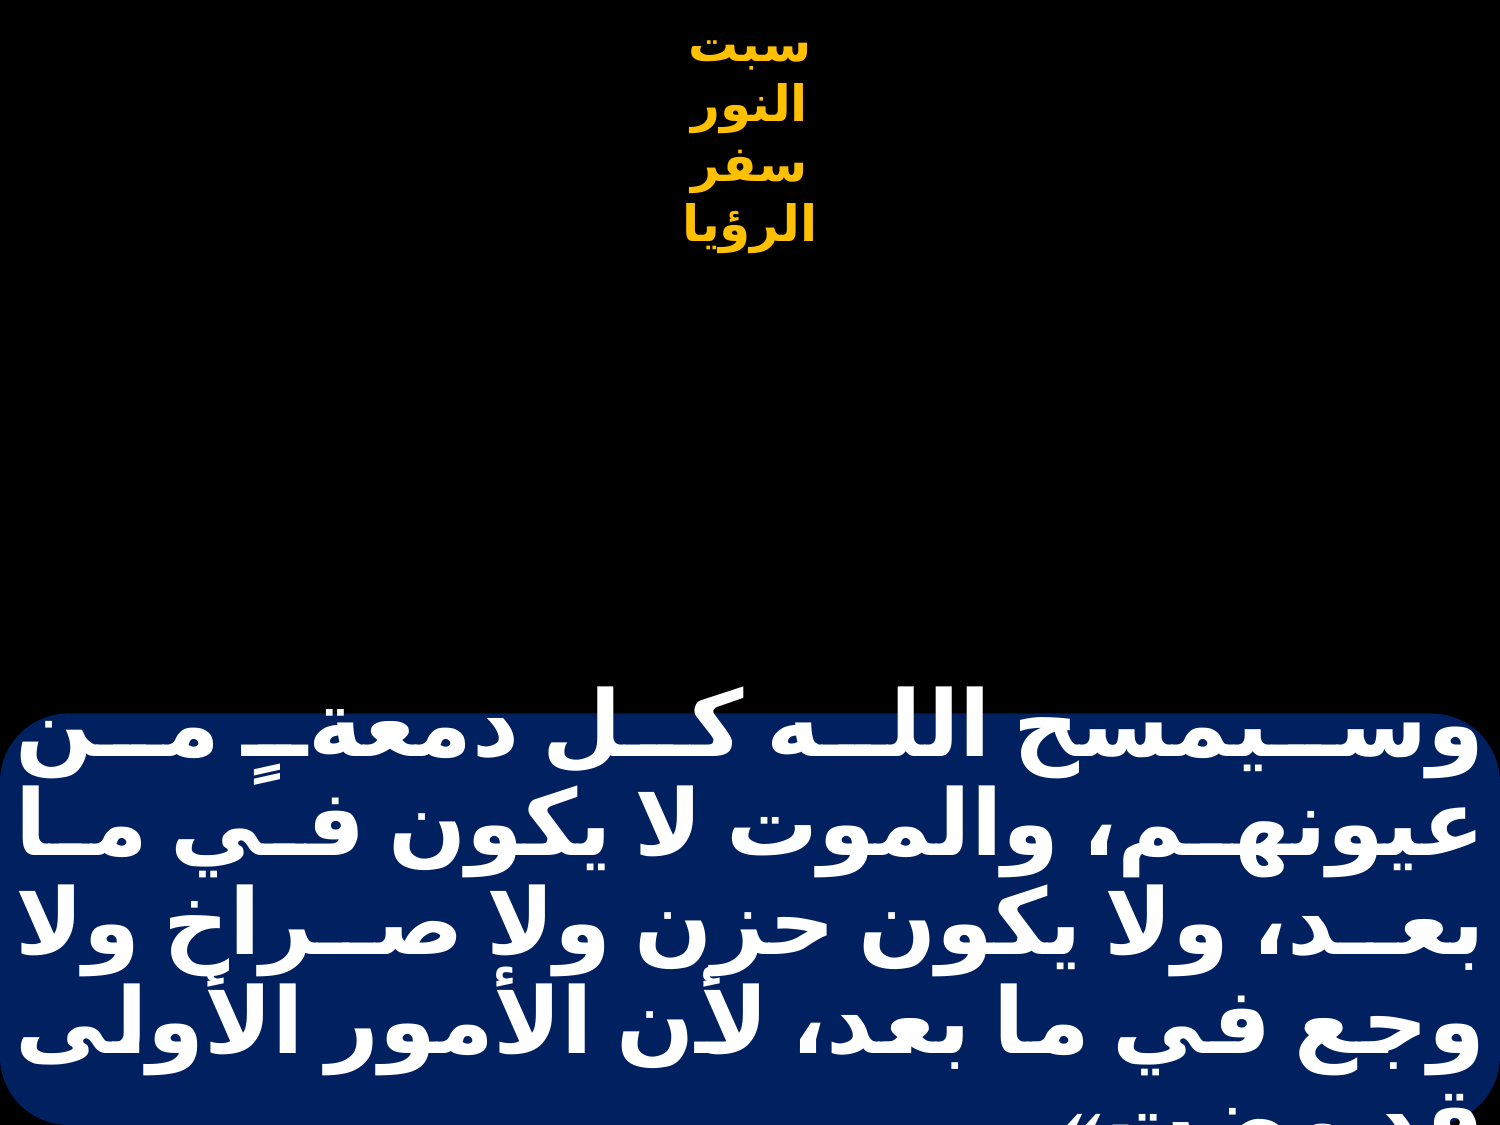

# وسيمسح الله كل دمعةٍ من عيونهم، والموت لا يكون في ما بعد، ولا يكون حزن ولا صراخ ولا وجع في ما بعد، لأن الأمور الأولى قد مضت».